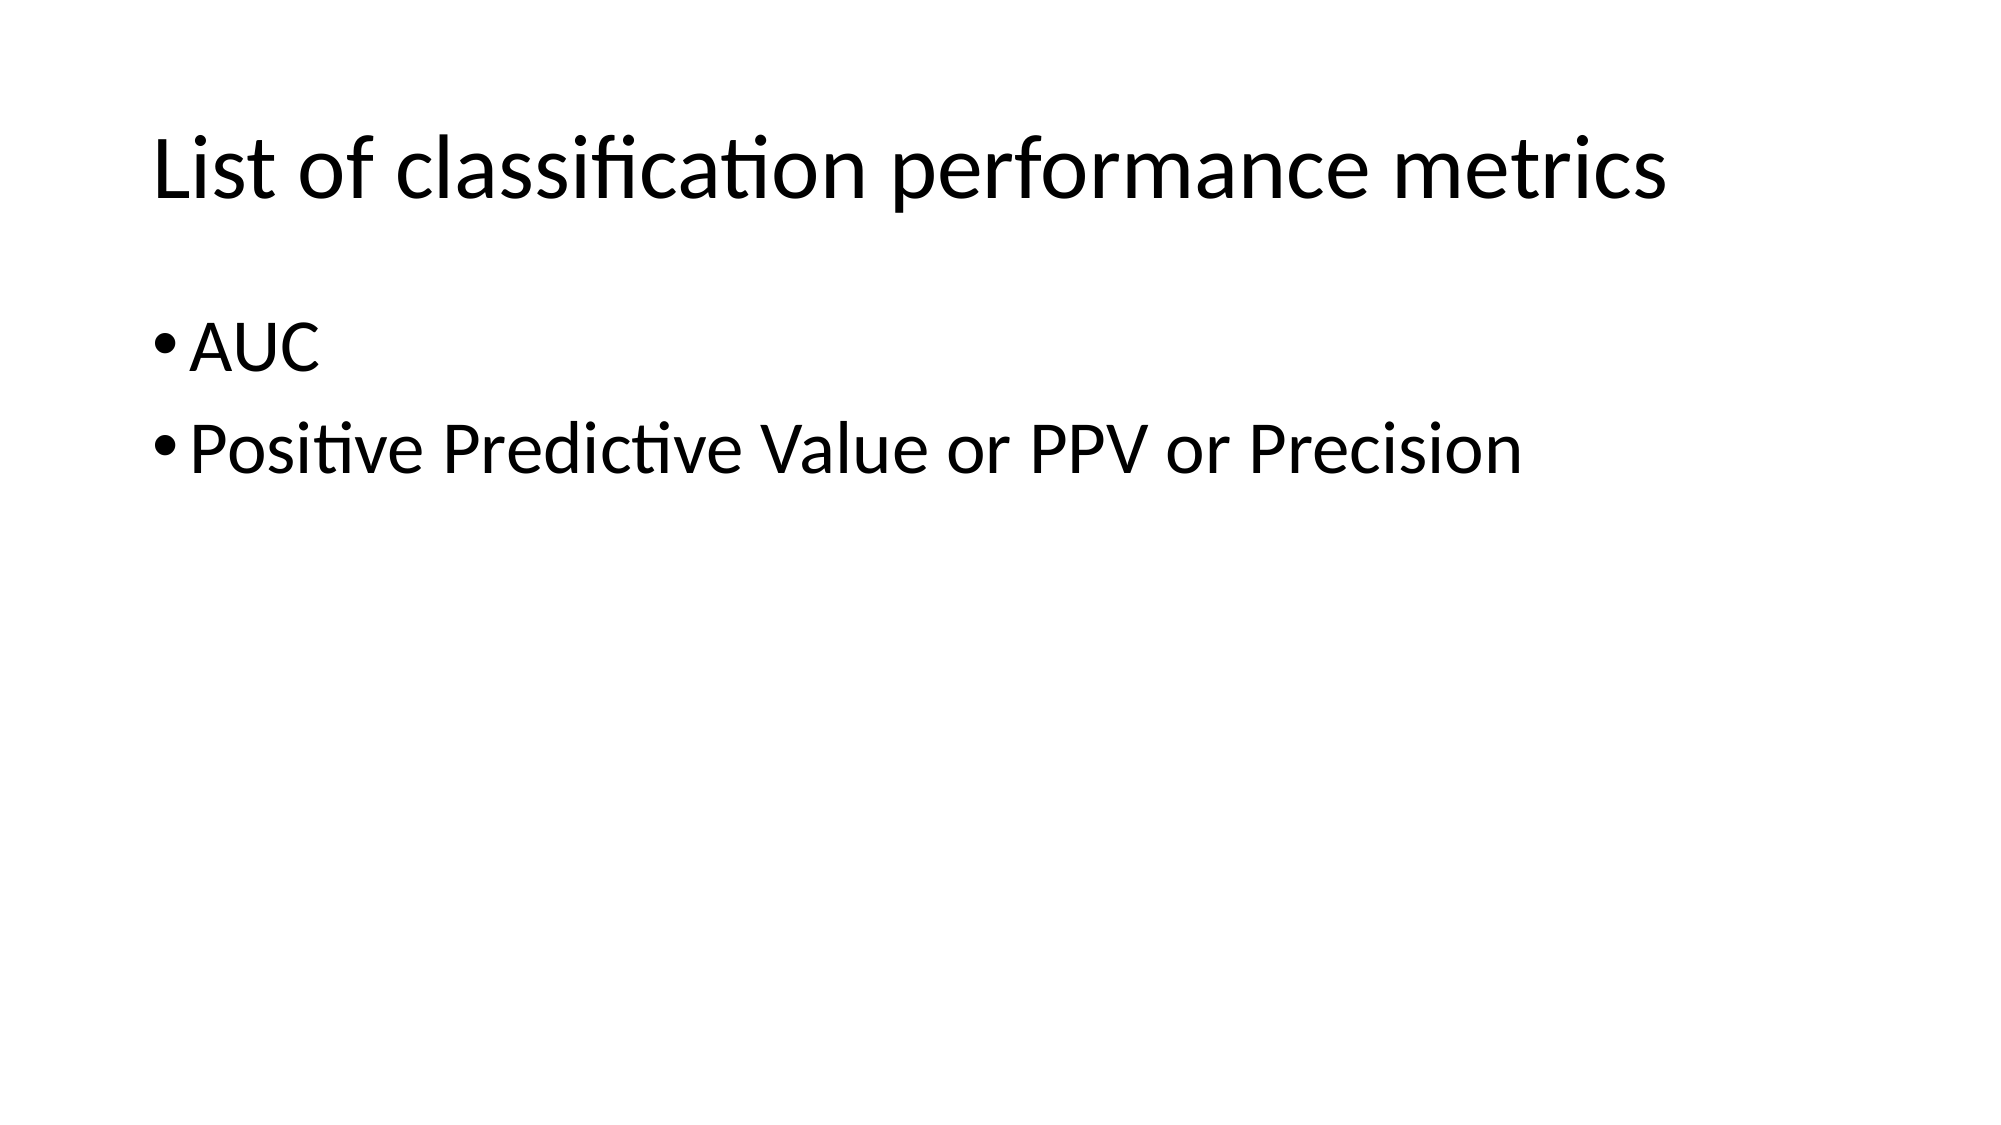

# List of classification performance metrics
AUC
Positive Predictive Value or PPV or Precision